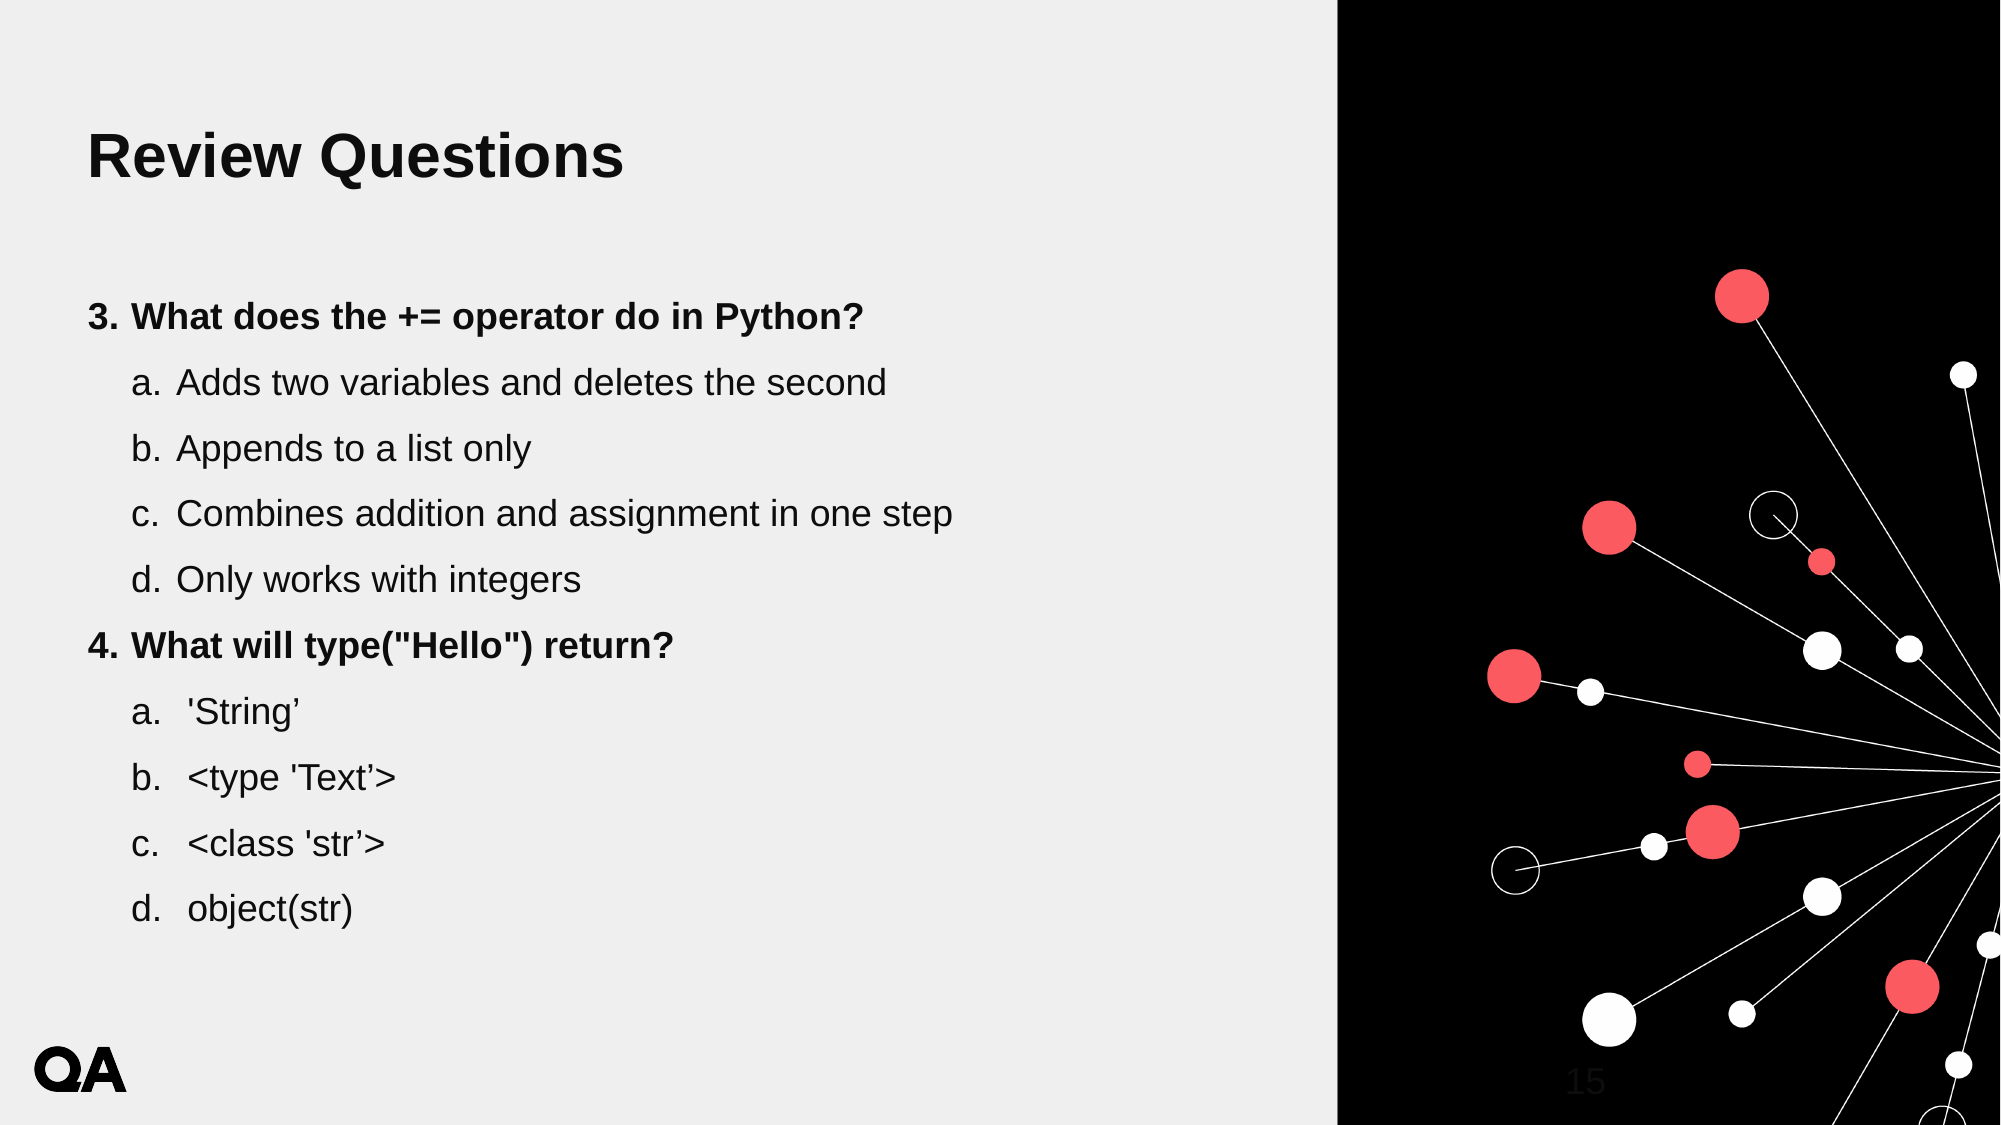

# Review Questions
What does the += operator do in Python?
Adds two variables and deletes the second
Appends to a list only
Combines addition and assignment in one step
Only works with integers
What will type("Hello") return?
'String’
<type 'Text’>
<class 'str’>
object(str)
15